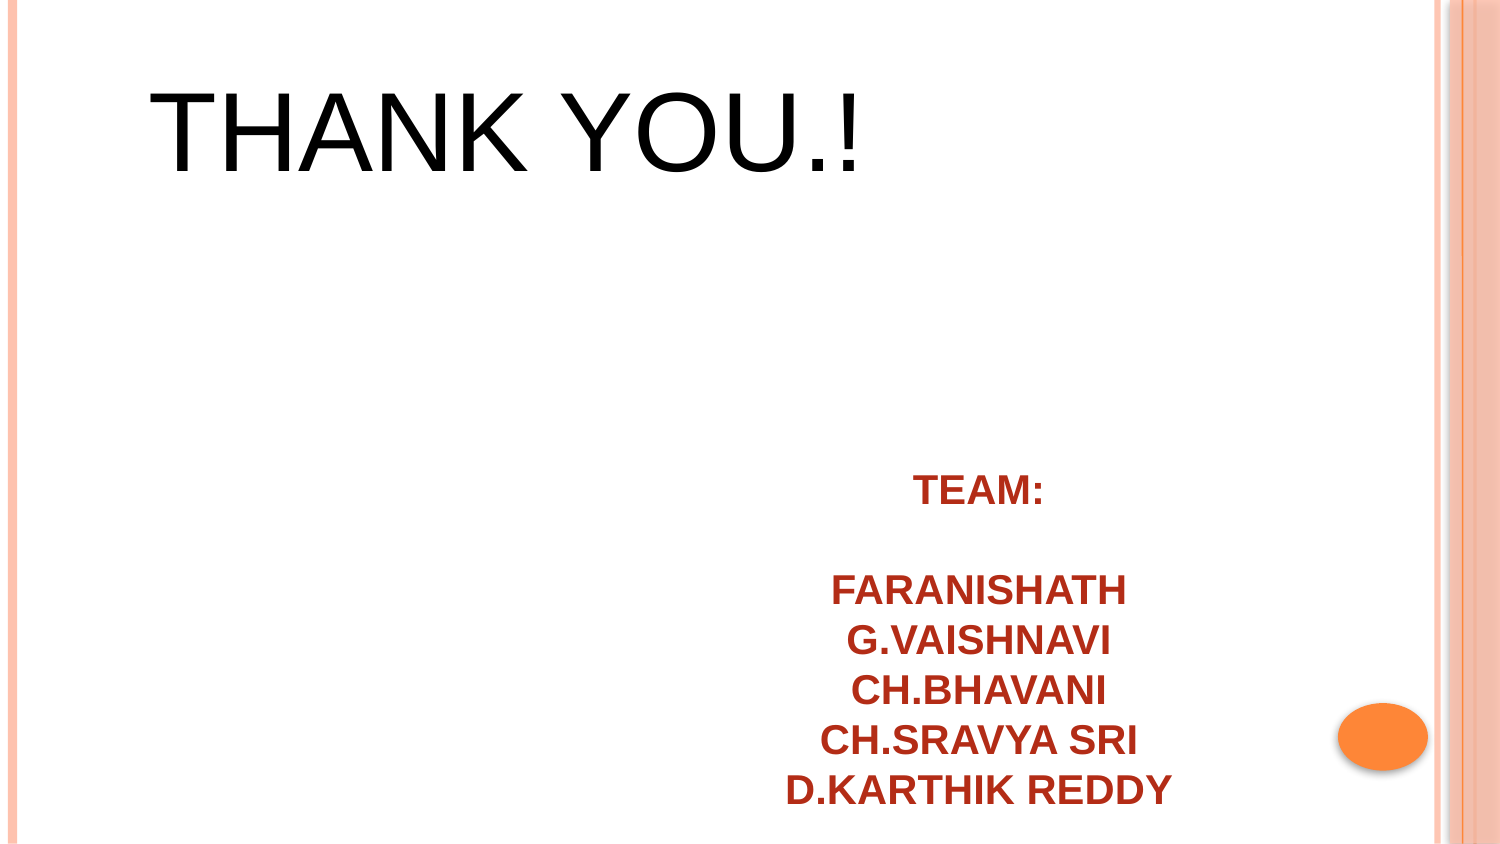

THANK YOU.!
TEAM:

FARANISHATH
G.VAISHNAVI
CH.BHAVANI
CH.SRAVYA SRI
D.KARTHIK REDDY